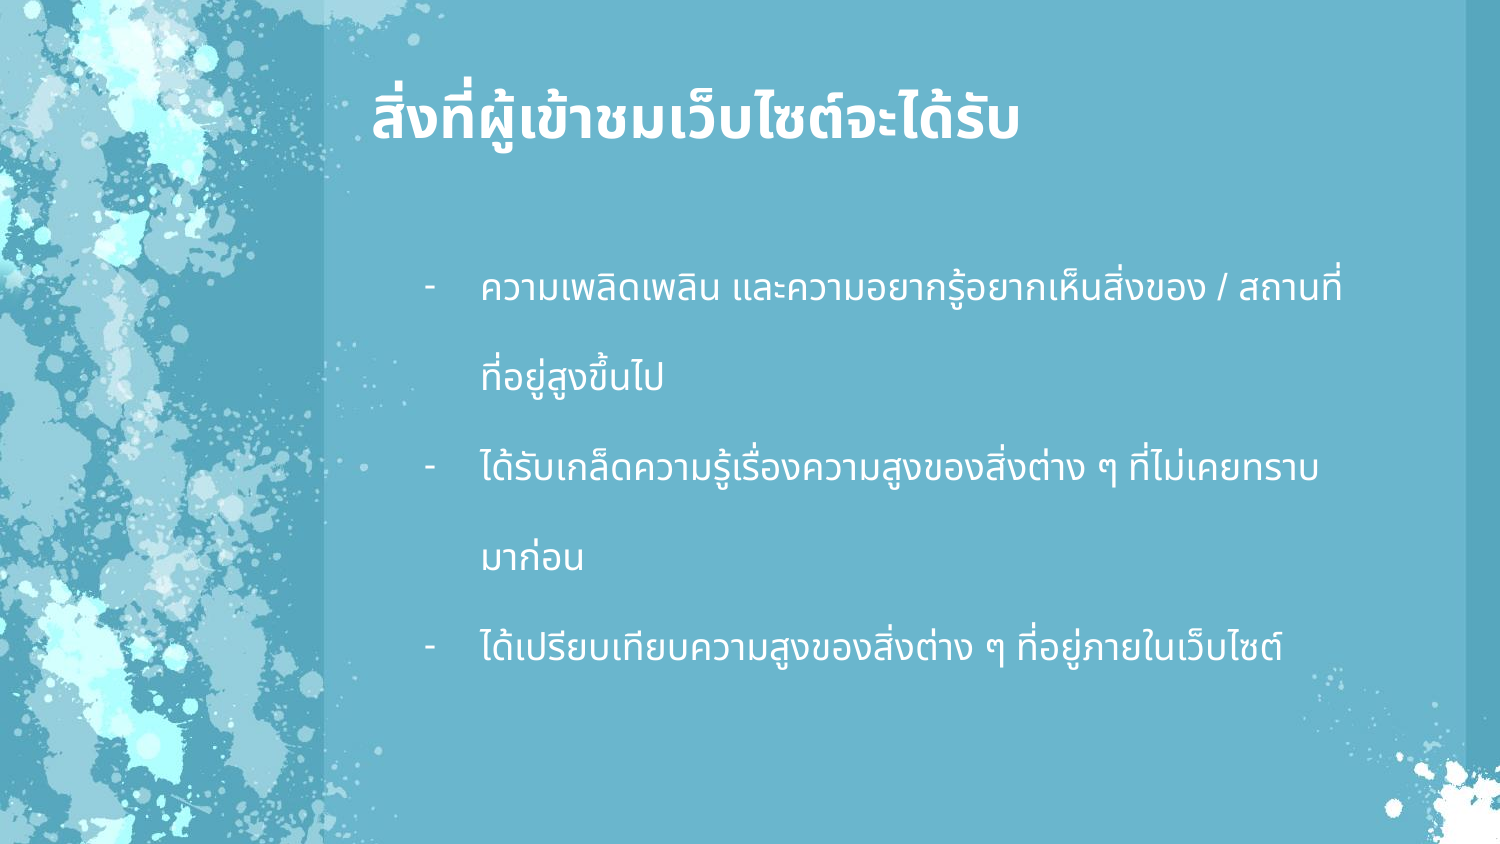

สิ่งที่ผู้เข้าชมเว็บไซต์จะได้รับ
ความเพลิดเพลิน และความอยากรู้อยากเห็นสิ่งของ / สถานที่ที่อยู่สูงขึ้นไป
ได้รับเกล็ดความรู้เรื่องความสูงของสิ่งต่าง ๆ ที่ไม่เคยทราบมาก่อน
ได้เปรียบเทียบความสูงของสิ่งต่าง ๆ ที่อยู่ภายในเว็บไซต์